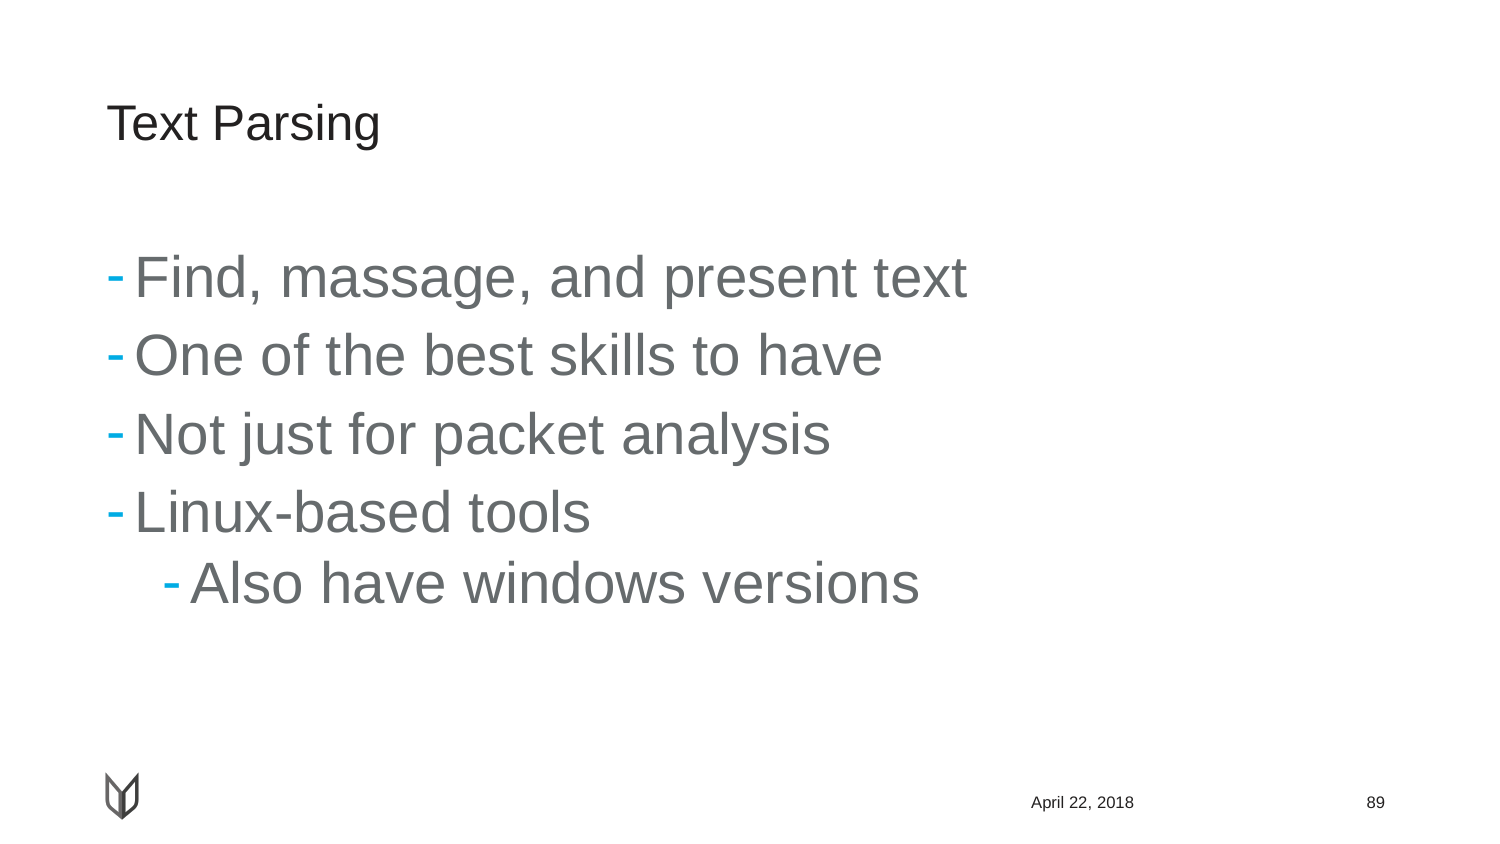

# Text Parsing
Find, massage, and present text
One of the best skills to have
Not just for packet analysis
Linux-based tools
Also have windows versions

April 22, 2018
89